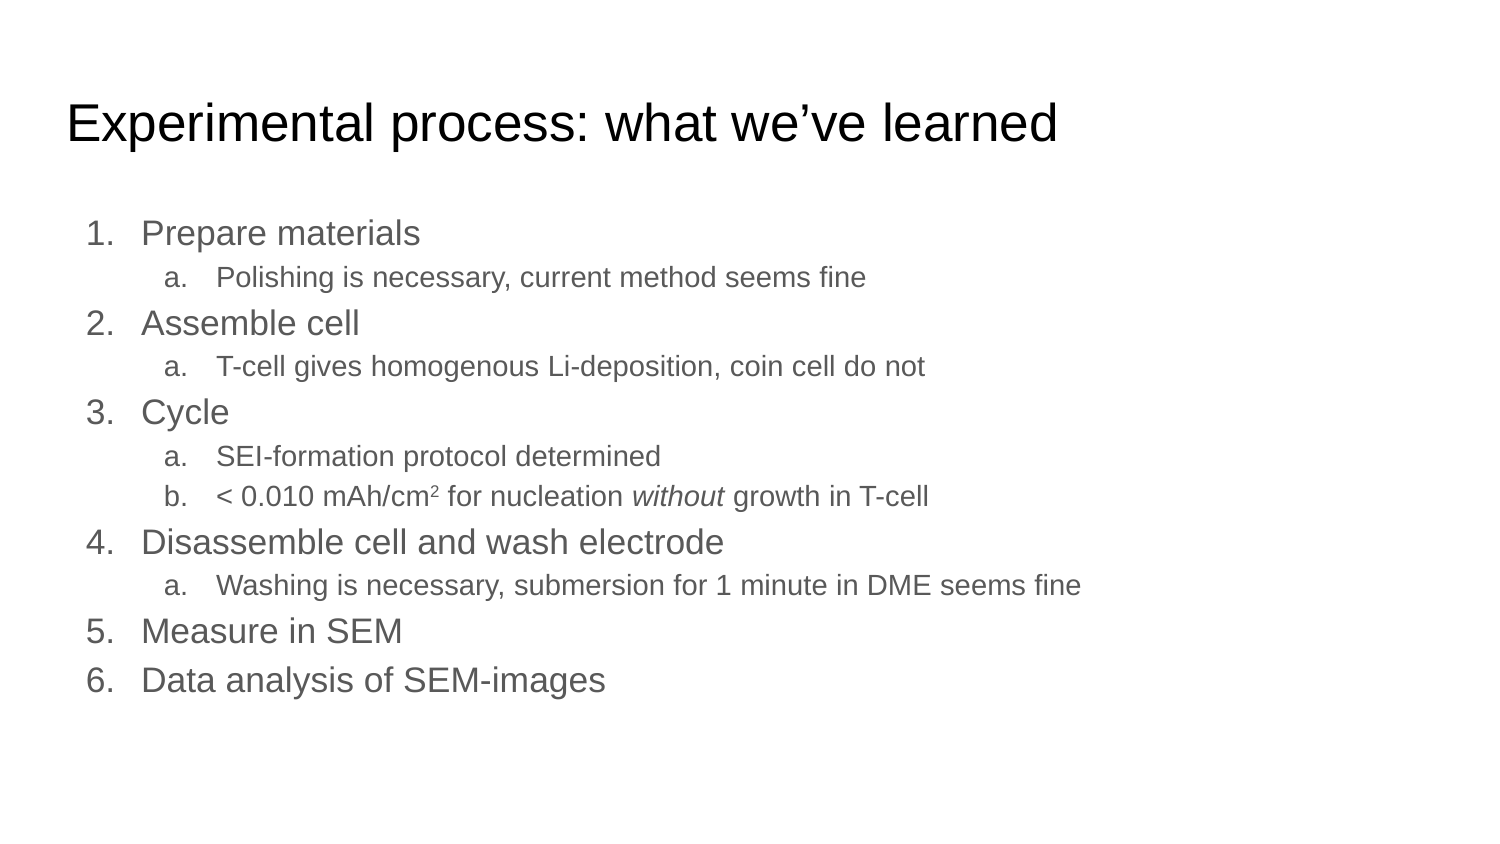

# Experimental process: what we’ve learned
Prepare materials
Polishing is necessary, current method seems fine
Assemble cell
T-cell gives homogenous Li-deposition, coin cell do not
Cycle
SEI-formation protocol determined
< 0.010 mAh/cm2 for nucleation without growth in T-cell
Disassemble cell and wash electrode
Washing is necessary, submersion for 1 minute in DME seems fine
Measure in SEM
Data analysis of SEM-images